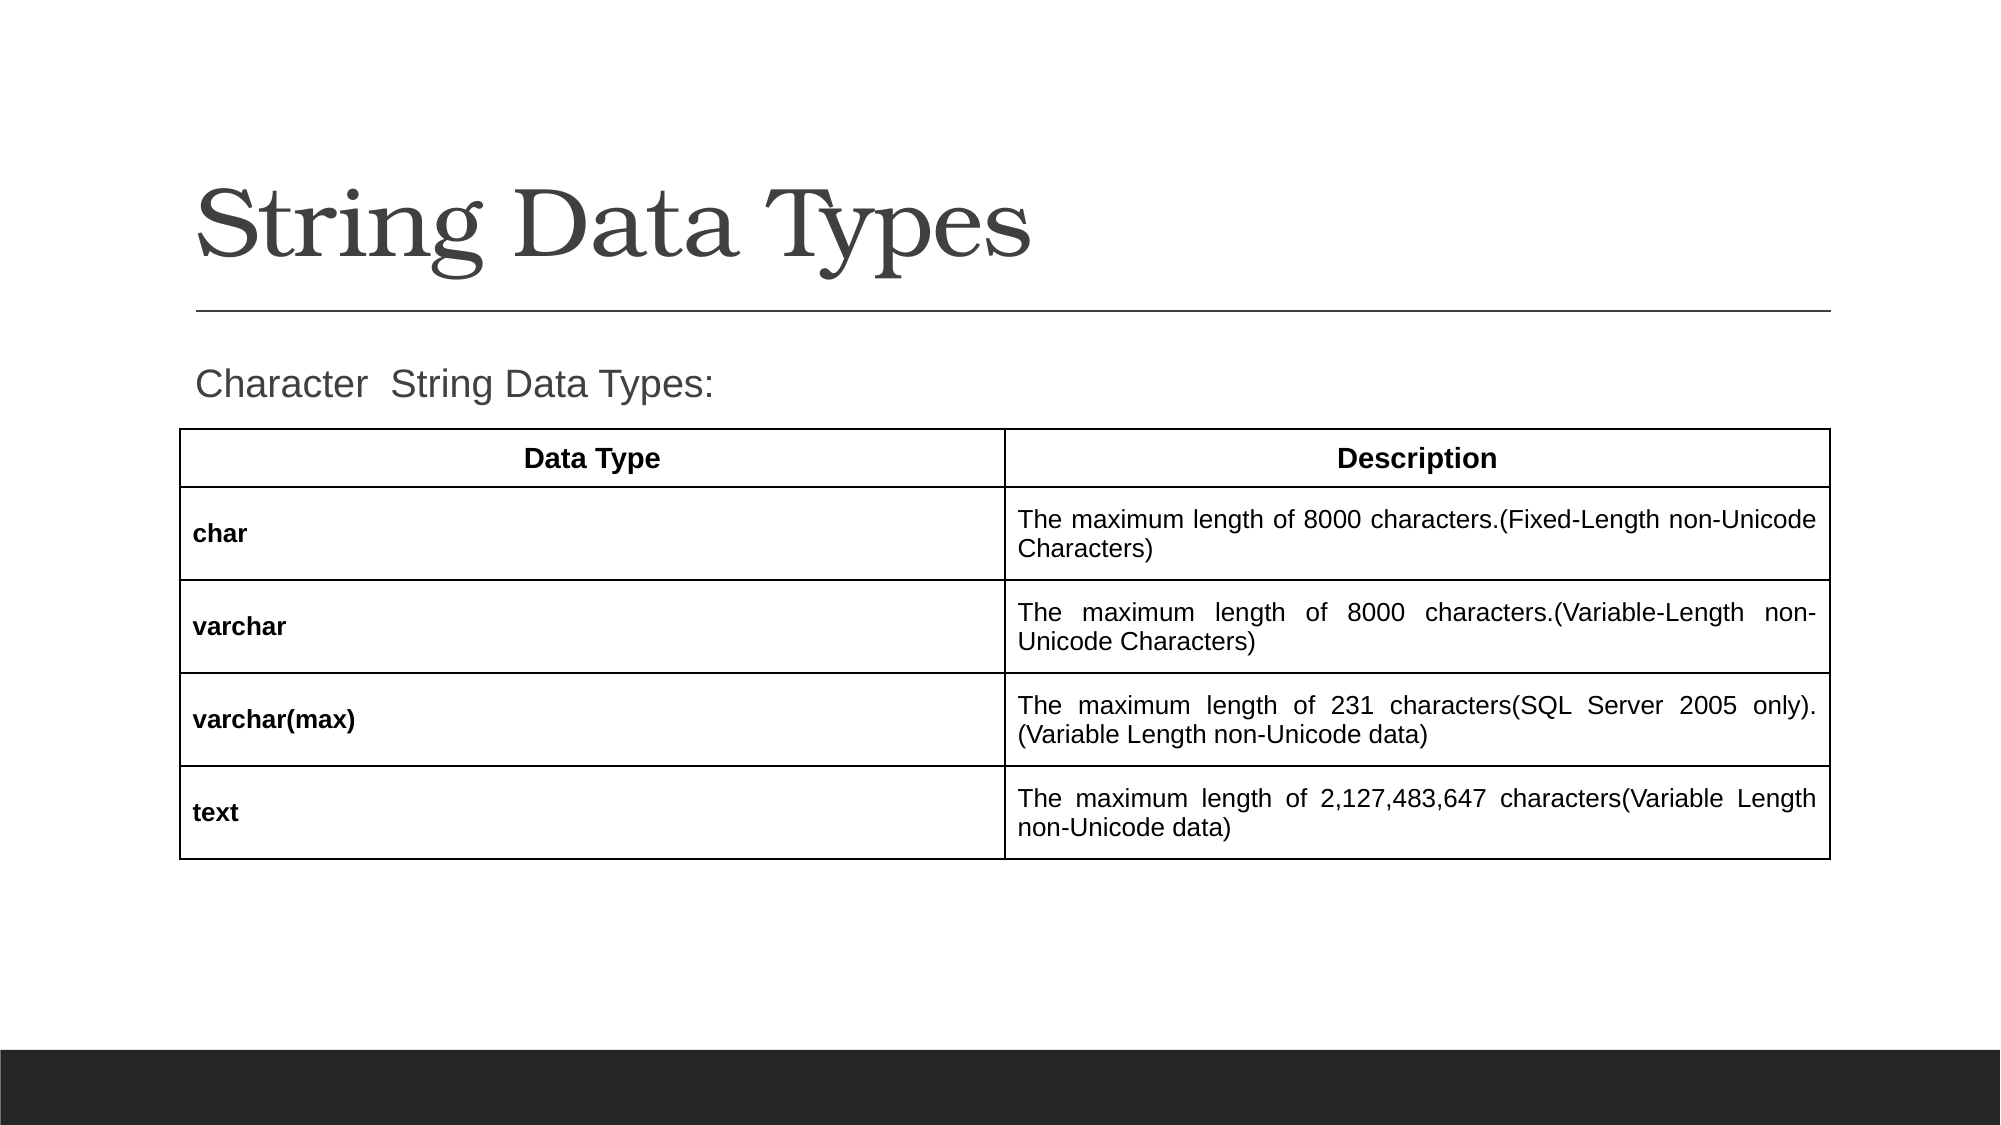

# String Data Types
Character  String Data Types:

| Data Type | Description |
| --- | --- |
| char | The maximum length of 8000 characters.(Fixed-Length non-Unicode Characters) |
| varchar | The maximum length of 8000 characters.(Variable-Length non-Unicode Characters) |
| varchar(max) | The maximum length of 231 characters(SQL Server 2005 only).(Variable Length non-Unicode data) |
| text | The maximum length of 2,127,483,647 characters(Variable Length non-Unicode data) |